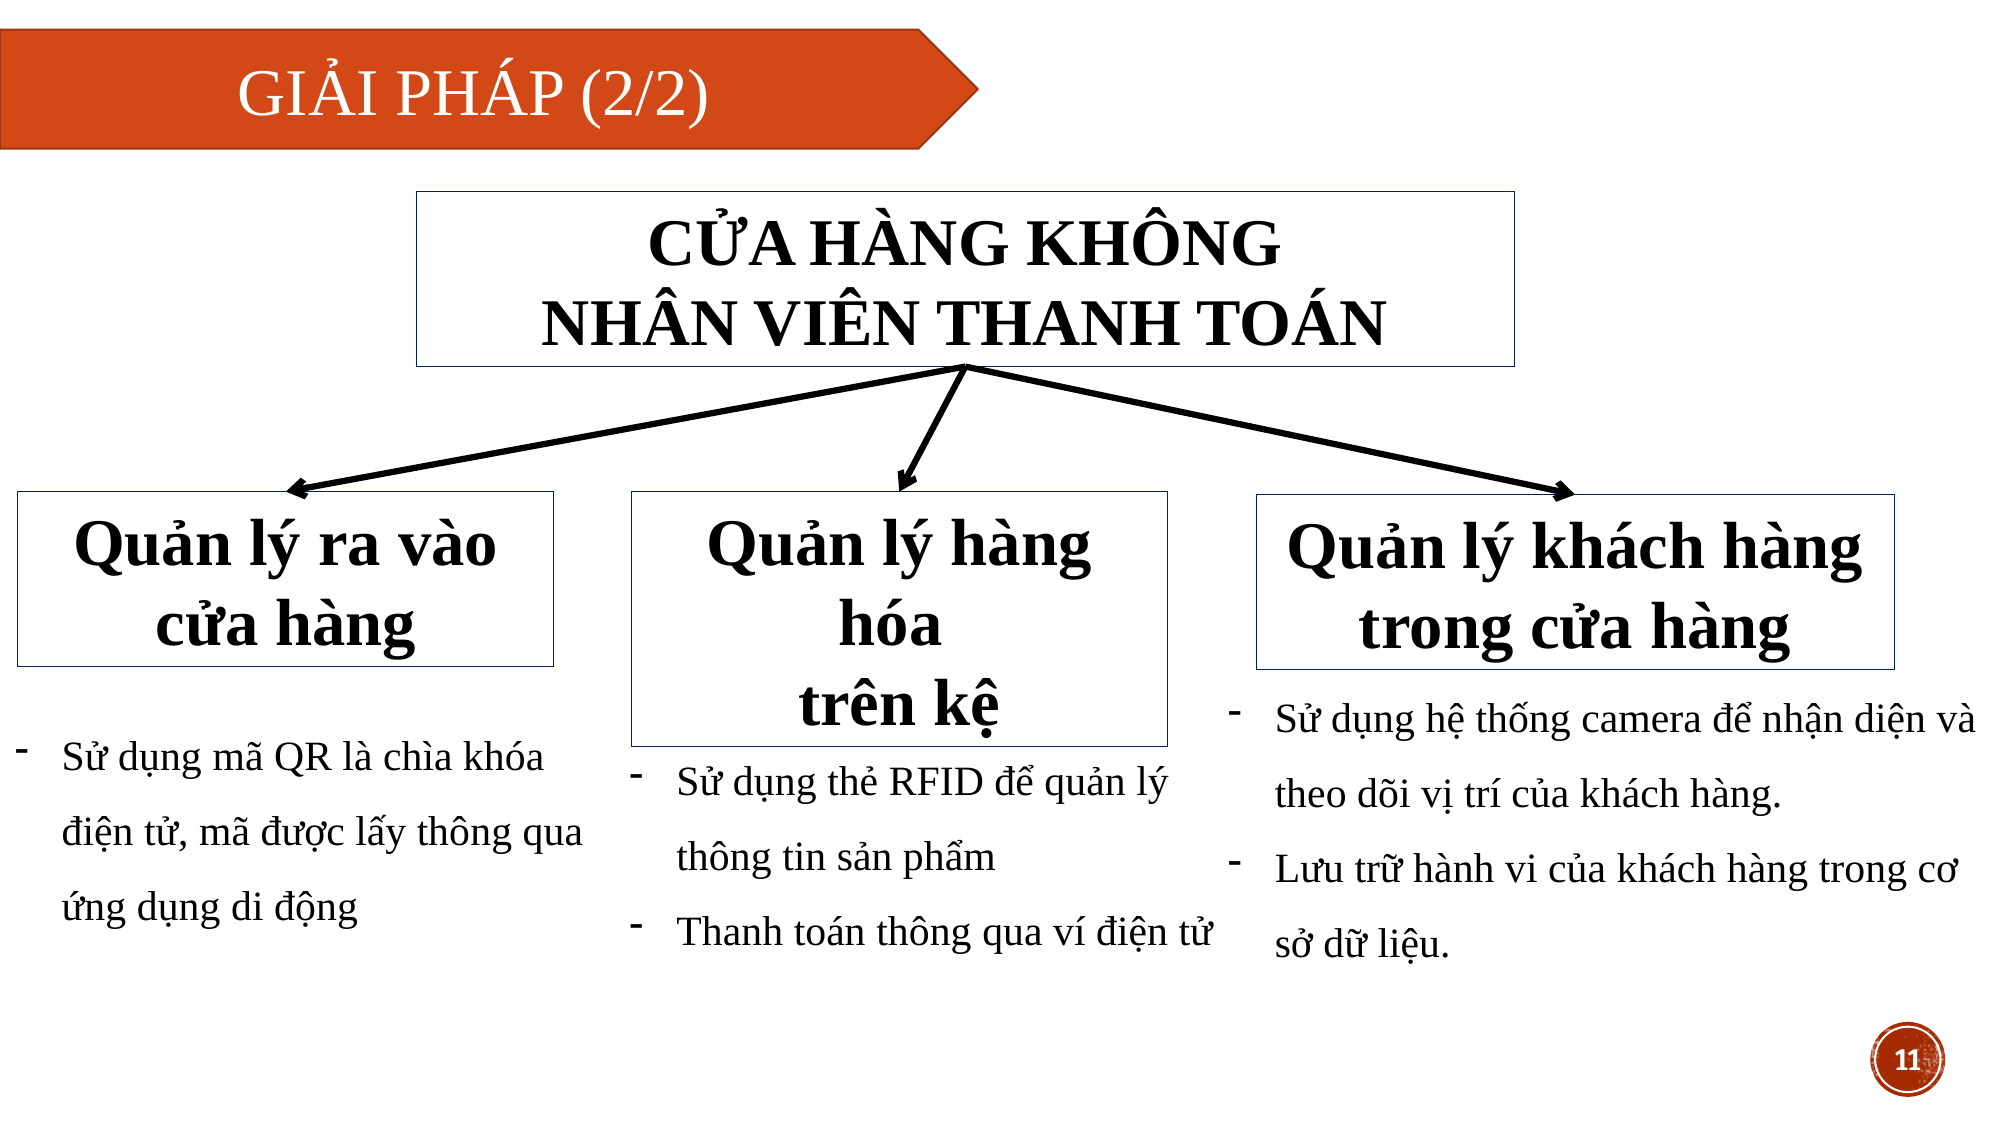

GIẢI PHÁP (2/2)
CỬA HÀNG KHÔNG
NHÂN VIÊN THANH TOÁN
Quản lý ra vào cửa hàng
Quản lý hàng hóa
trên kệ
Quản lý khách hàng trong cửa hàng
Sử dụng hệ thống camera để nhận diện và theo dõi vị trí của khách hàng.
Lưu trữ hành vi của khách hàng trong cơ sở dữ liệu.
Sử dụng mã QR là chìa khóa điện tử, mã được lấy thông qua ứng dụng di động
Sử dụng thẻ RFID để quản lý thông tin sản phẩm
Thanh toán thông qua ví điện tử
11